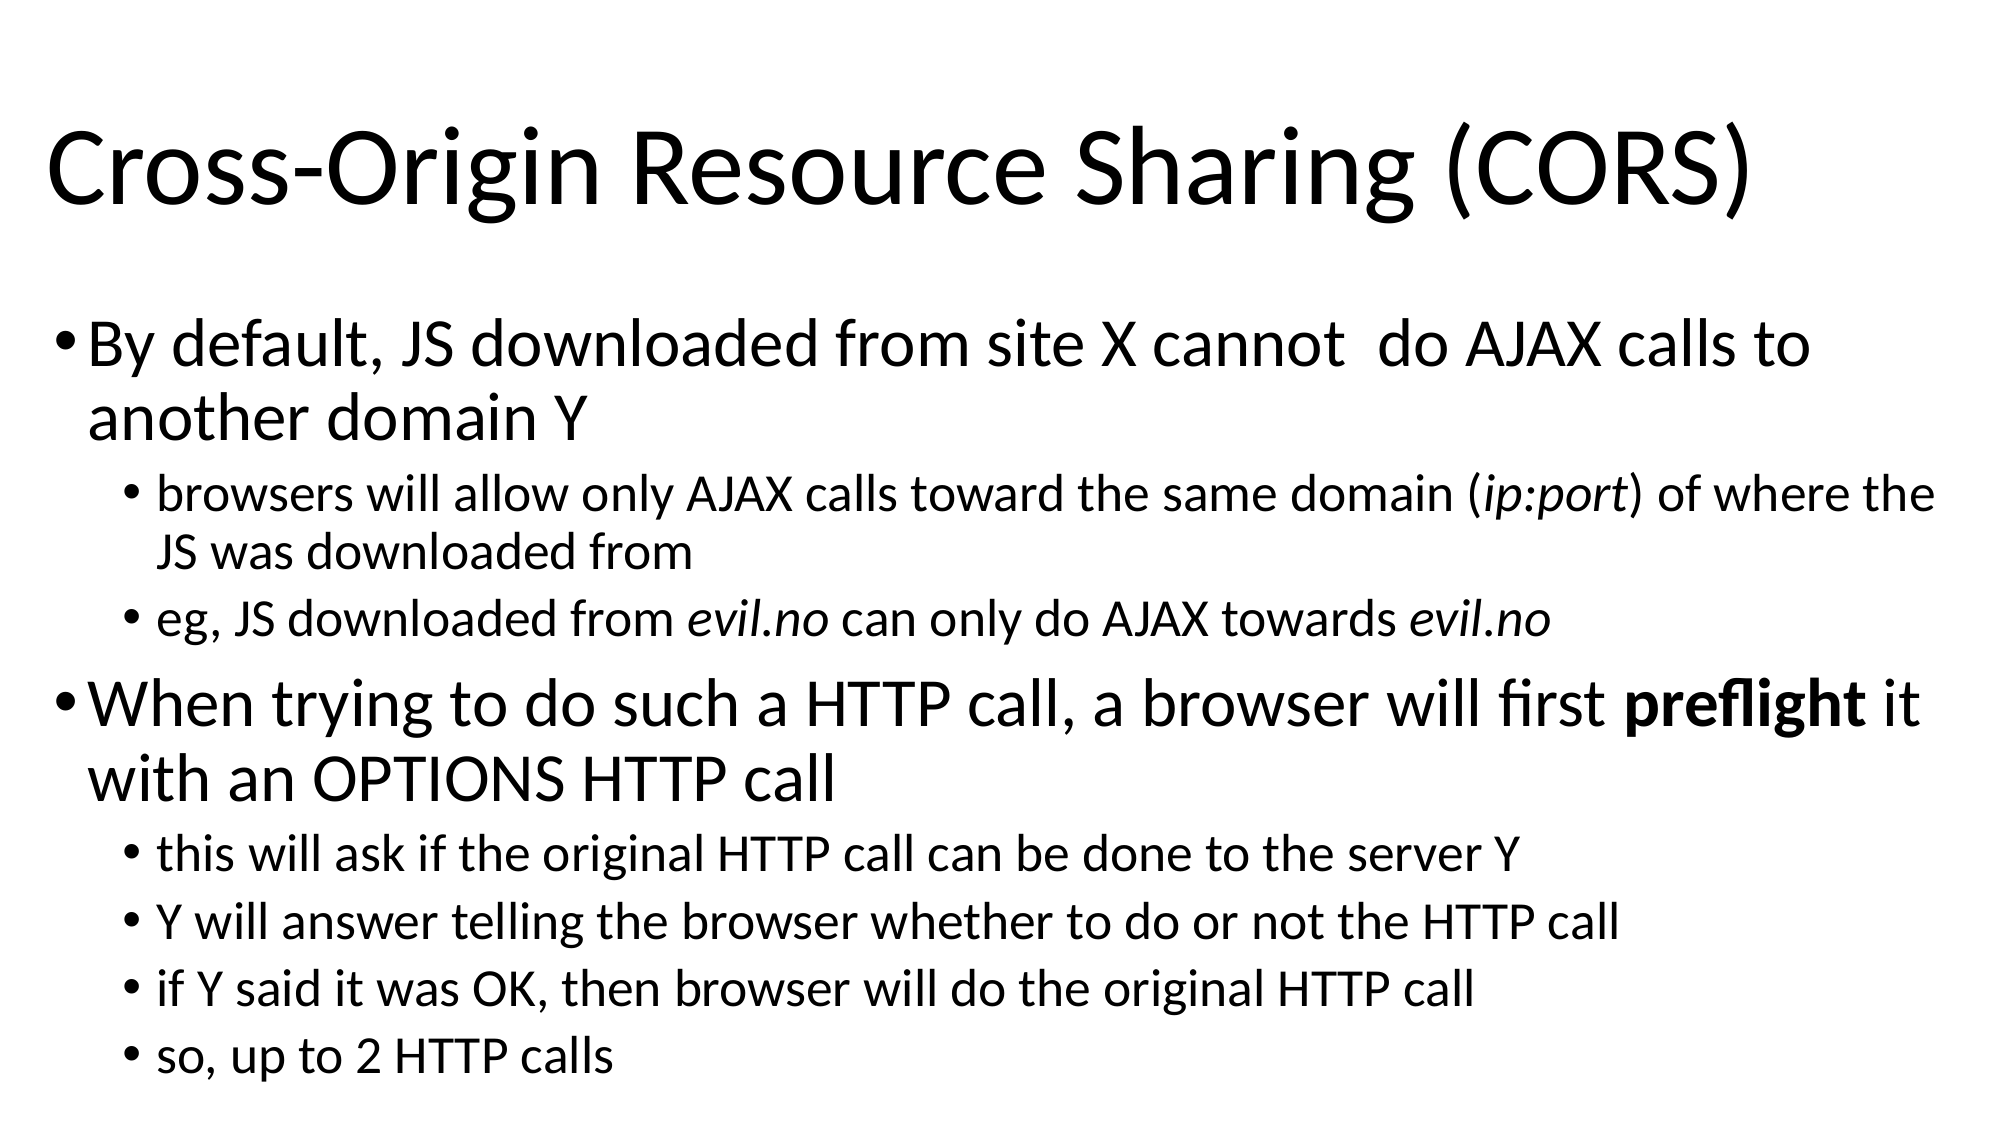

# Cross-Origin Resource Sharing (CORS)
By default, JS downloaded from site X cannot  do AJAX calls to another domain Y
browsers will allow only AJAX calls toward the same domain (ip:port) of where the JS was downloaded from
eg, JS downloaded from evil.no can only do AJAX towards evil.no
When trying to do such a HTTP call, a browser will first preflight it with an OPTIONS HTTP call
this will ask if the original HTTP call can be done to the server Y
Y will answer telling the browser whether to do or not the HTTP call
if Y said it was OK, then browser will do the original HTTP call
so, up to 2 HTTP calls